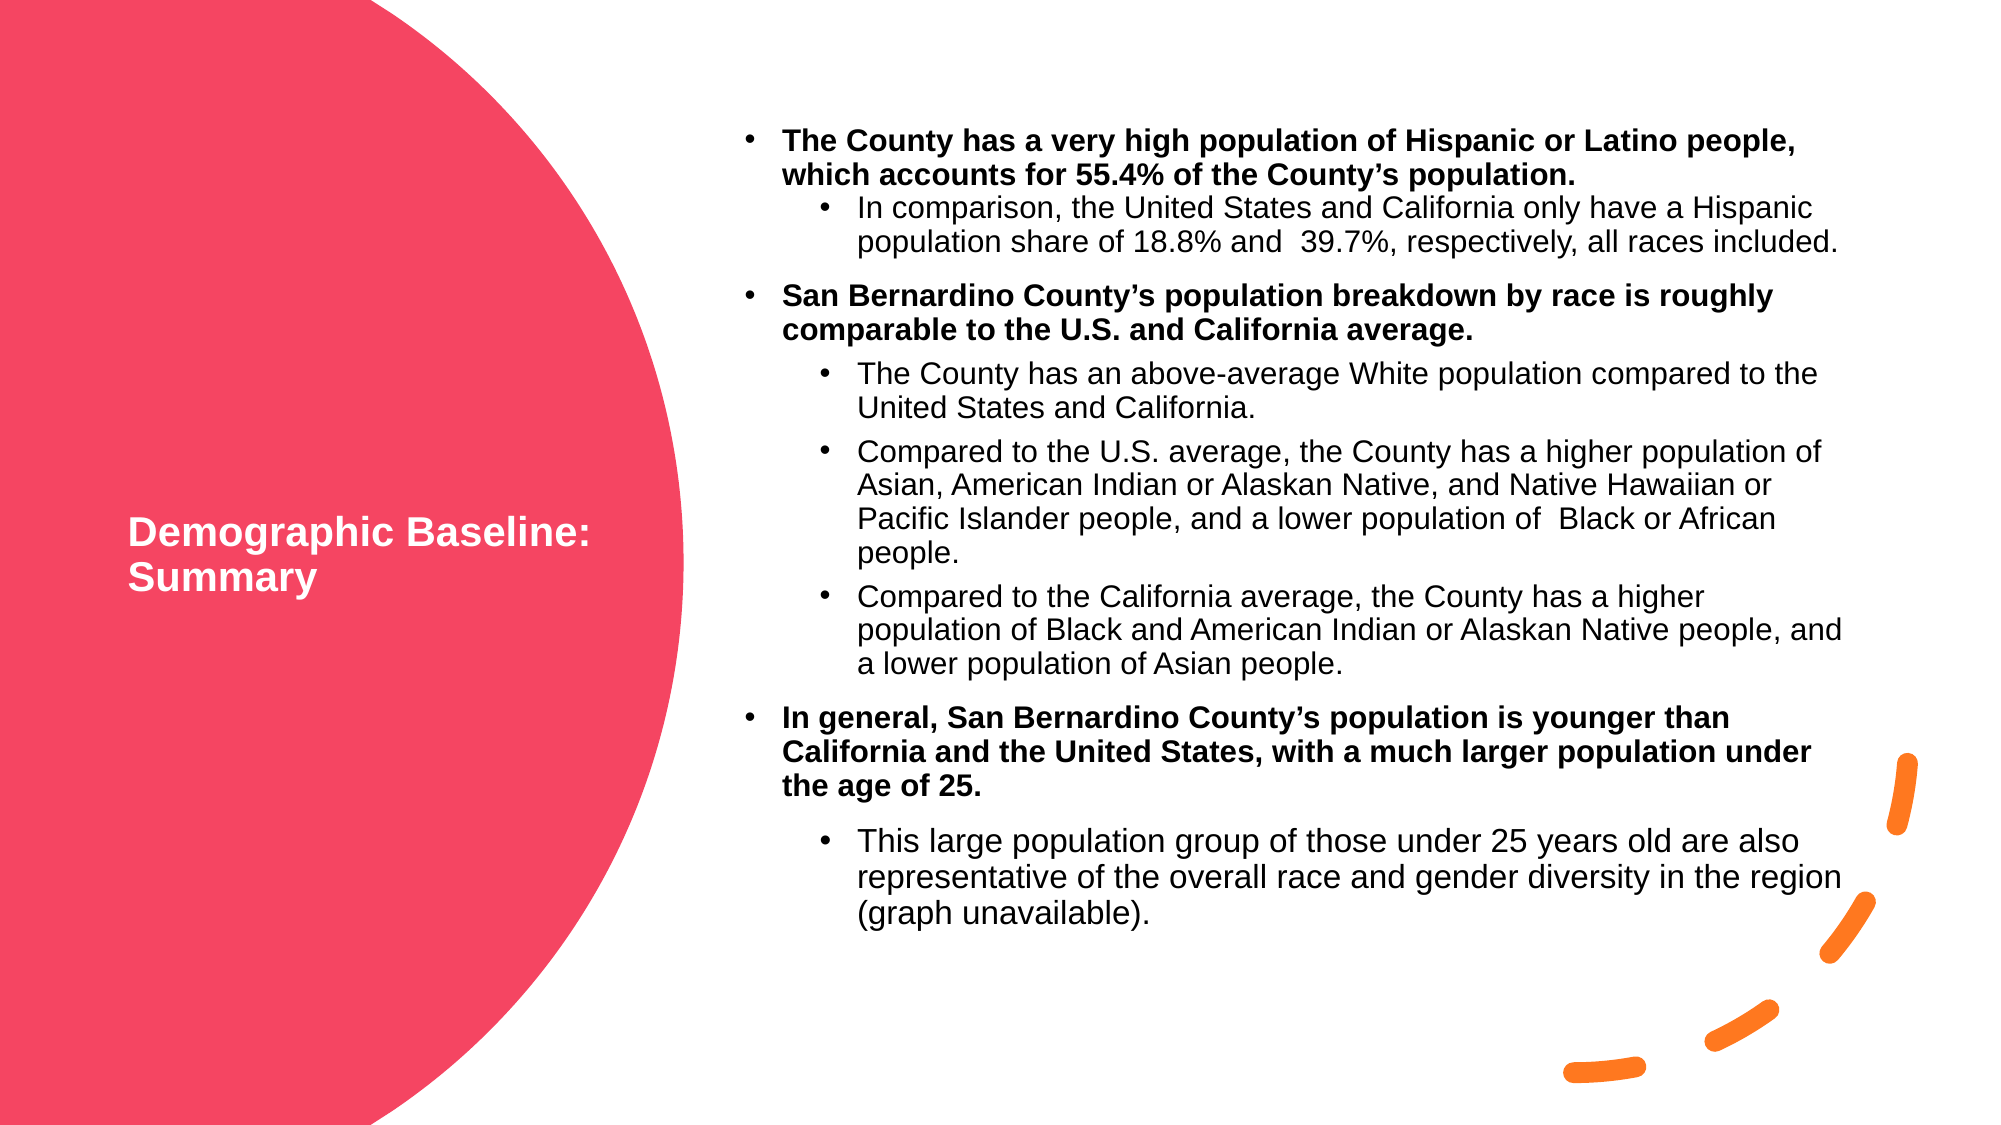

The County has a very high population of Hispanic or Latino people, which accounts for 55.4% of the County’s population.
In comparison, the United States and California only have a Hispanic population share of 18.8% and  39.7%, respectively, all races included.
San Bernardino County’s population breakdown by race is roughly comparable to the U.S. and California average.
The County has an above-average White population compared to the United States and California.
Compared to the U.S. average, the County has a higher population of Asian, American Indian or Alaskan Native, and Native Hawaiian or Pacific Islander people, and a lower population of  Black or African people.
Compared to the California average, the County has a higher population of Black and American Indian or Alaskan Native people, and a lower population of Asian people.
In general, San Bernardino County’s population is younger than California and the United States, with a much larger population under the age of 25.
This large population group of those under 25 years old are also representative of the overall race and gender diversity in the region (graph unavailable).

# Demographic Baseline: Summary